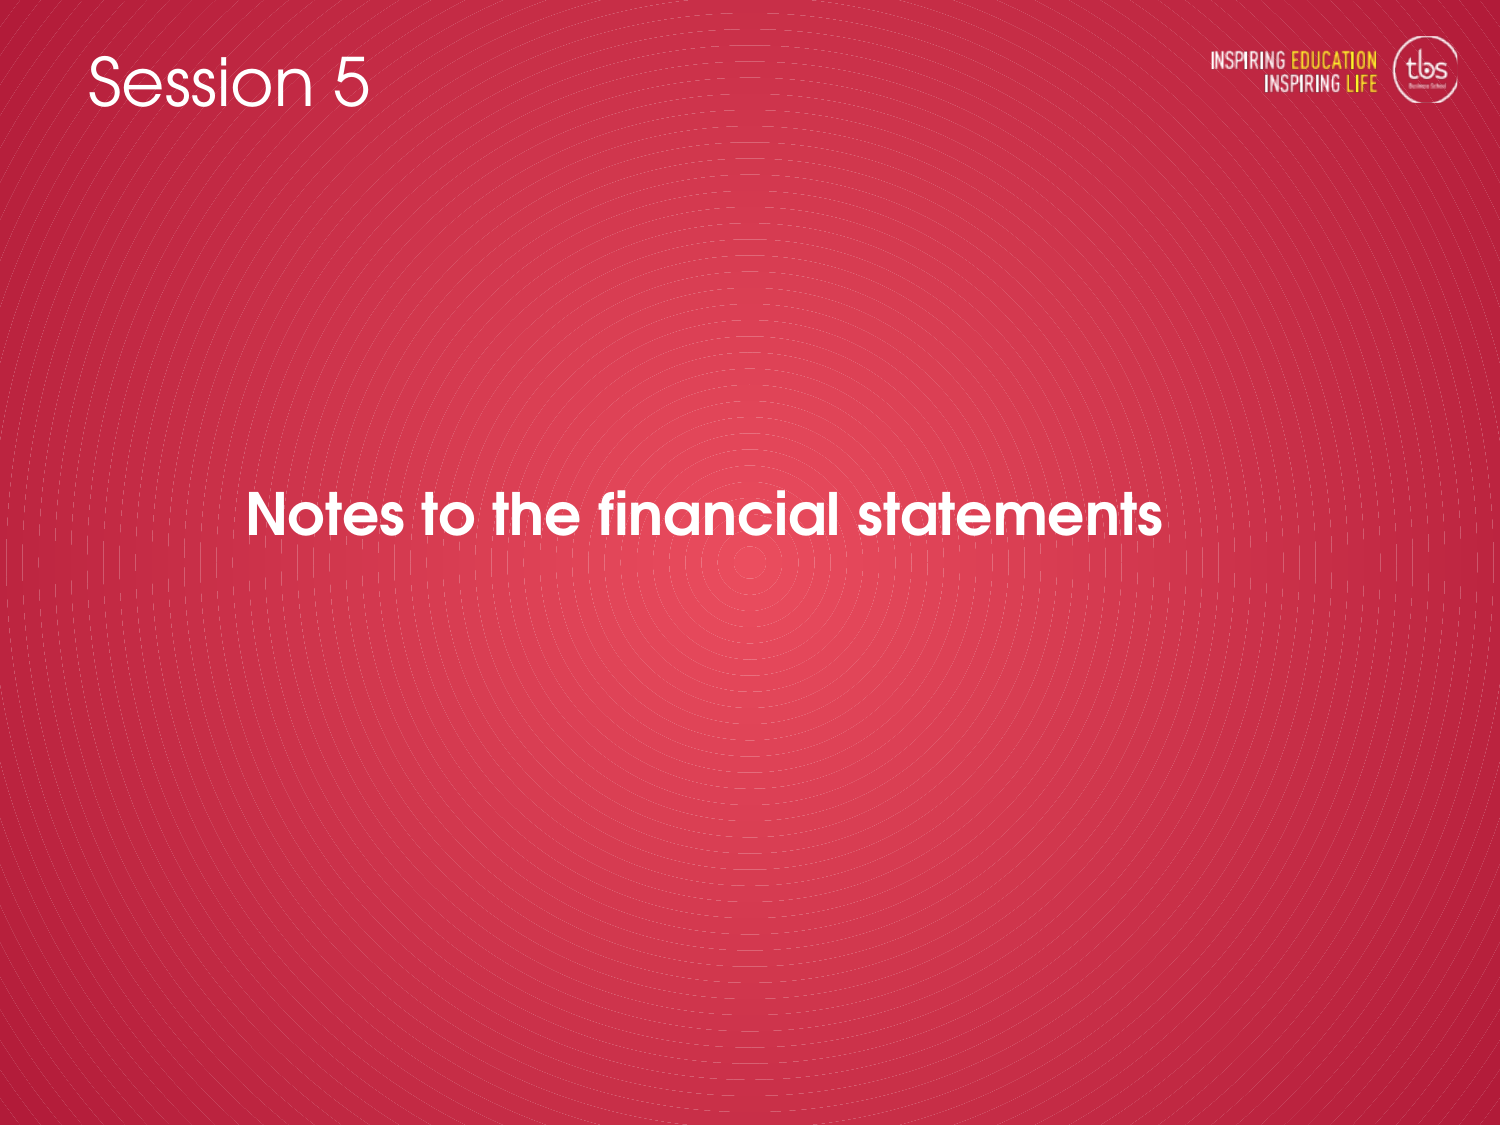

Session 5
Notes to the financial statements